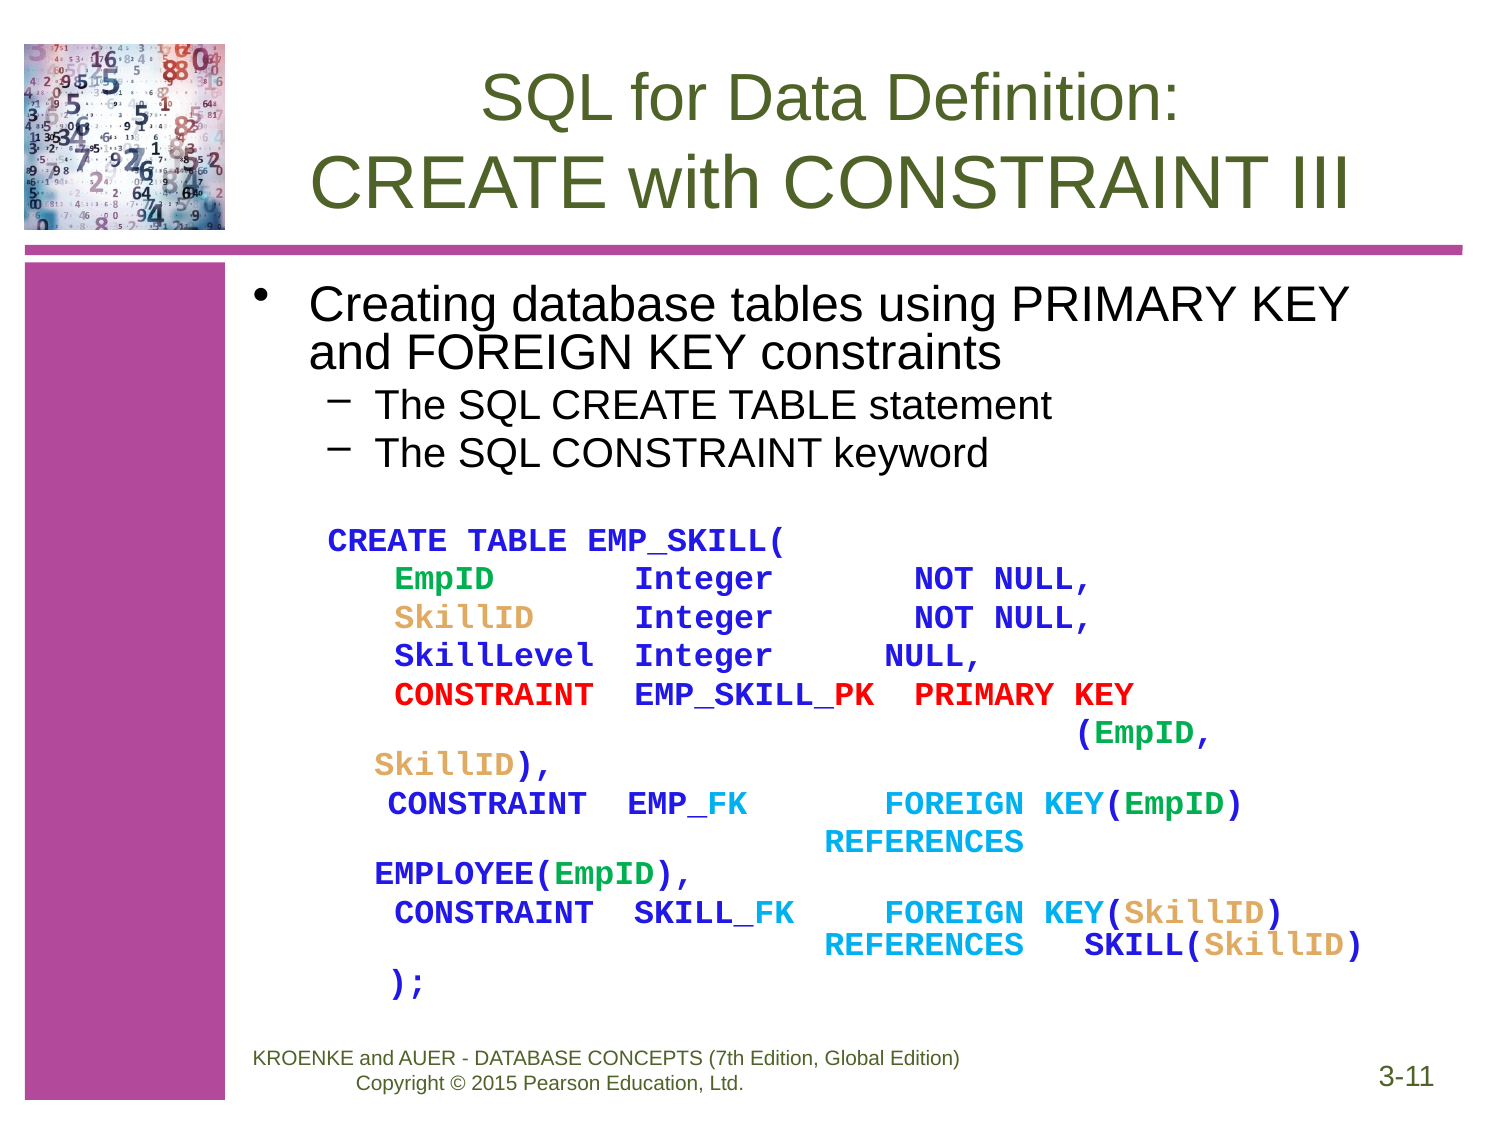

# SQL for Data Definition: CREATE with CONSTRAINT III
Creating database tables using PRIMARY KEY and FOREIGN KEY constraints
The SQL CREATE TABLE statement
The SQL CONSTRAINT keyword

CREATE TABLE EMP_SKILL(
  	 EmpID       Integer       NOT NULL,
	 SkillID     Integer       NOT NULL,
	 SkillLevel  Integer	   NULL,
	 CONSTRAINT  EMP_SKILL_PK  PRIMARY KEY
					     (EmpID, SkillID),
   CONSTRAINT  EMP_FK	   FOREIGN KEY(EmpID)
			    	REFERENCES   EMPLOYEE(EmpID),
	 CONSTRAINT  SKILL_FK	   FOREIGN KEY(SkillID)			REFERENCES   SKILL(SkillID)
   );

KROENKE and AUER - DATABASE CONCEPTS (7th Edition, Global Edition)                                      Copyright © 2015 Pearson Education, Ltd.
3-11